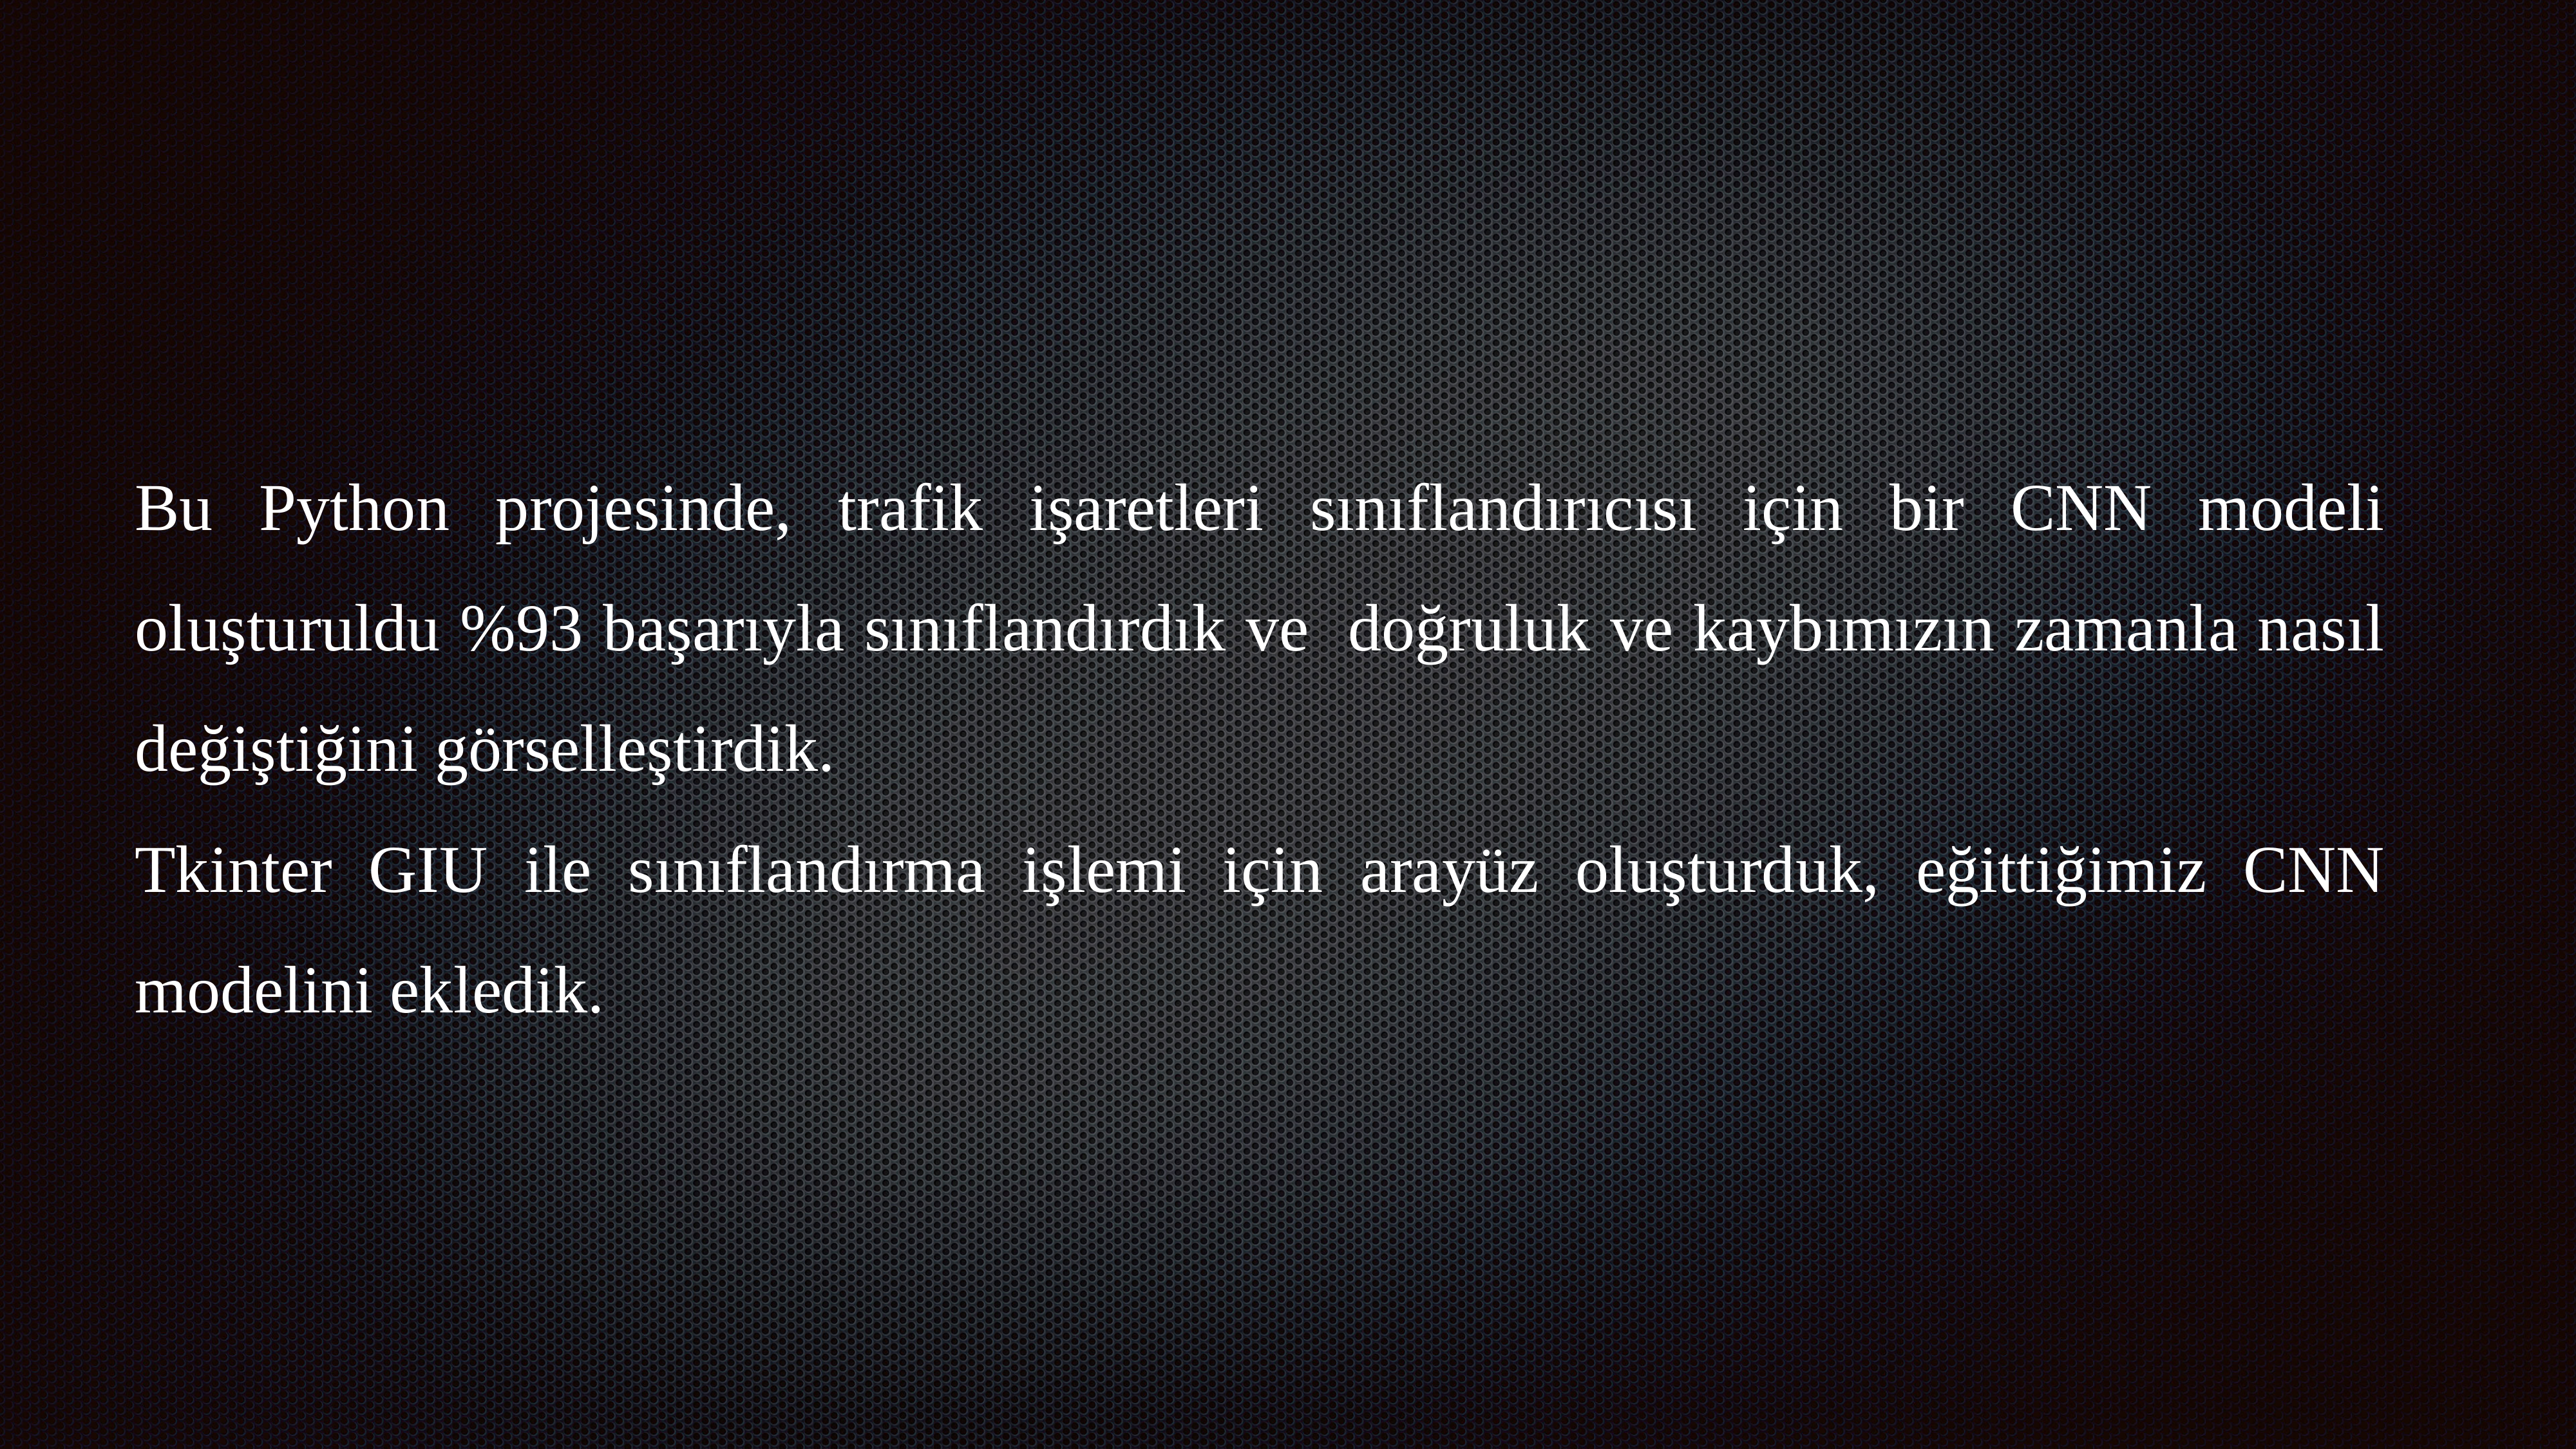

Bu Python projesinde, trafik işaretleri sınıflandırıcısı için bir CNN modeli oluşturuldu %93 başarıyla sınıflandırdık ve  doğruluk ve kaybımızın zamanla nasıl değiştiğini görselleştirdik.
Tkinter GIU ile sınıflandırma işlemi için arayüz oluşturduk, eğittiğimiz CNN modelini ekledik.